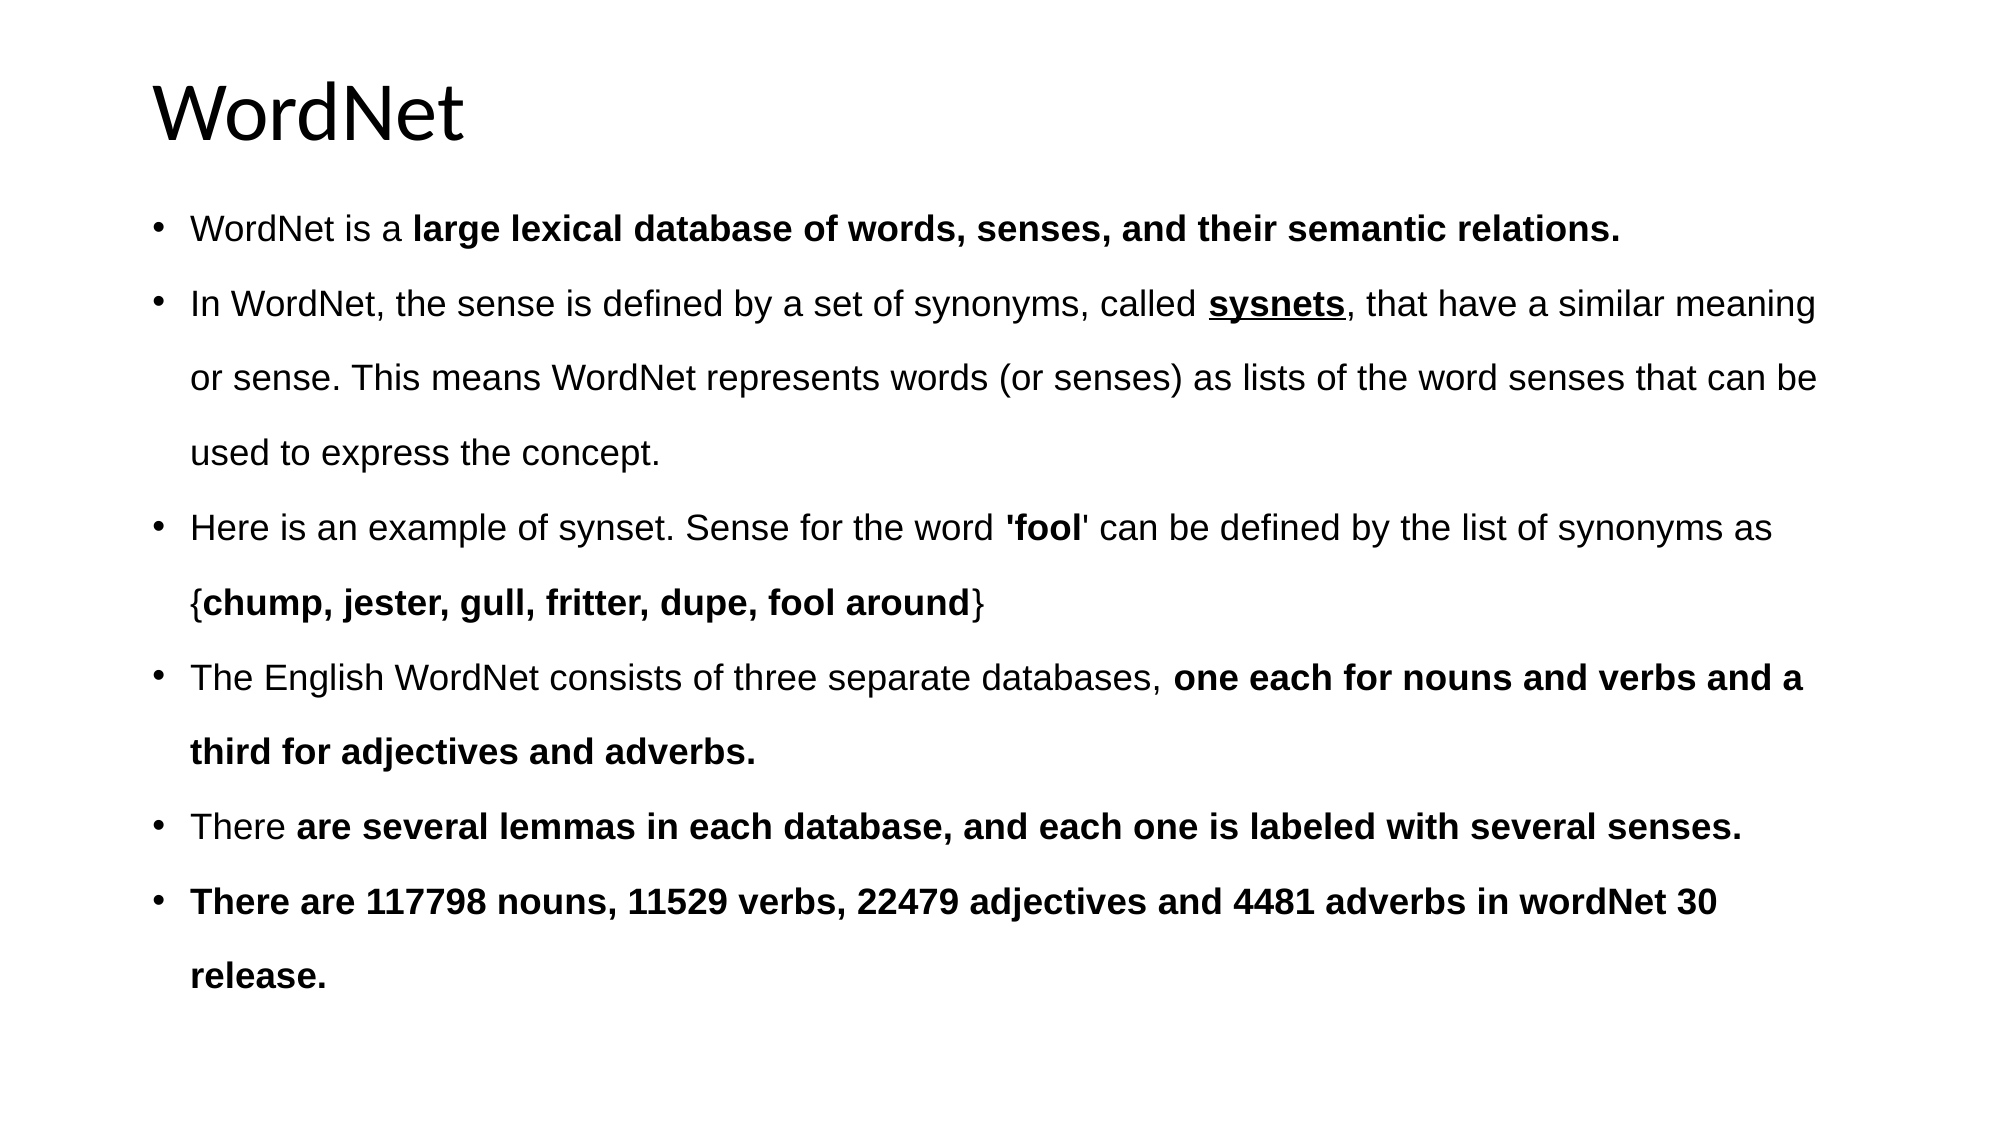

# WordNet
WordNet is a large lexical database of words, senses, and their semantic relations.
In WordNet, the sense is defined by a set of synonyms, called sysnets, that have a similar meaning or sense. This means WordNet represents words (or senses) as lists of the word senses that can be used to express the concept.
Here is an example of synset. Sense for the word 'fool' can be defined by the list of synonyms as {chump, jester, gull, fritter, dupe, fool around}
The English WordNet consists of three separate databases, one each for nouns and verbs and a third for adjectives and adverbs.
There are several lemmas in each database, and each one is labeled with several senses.
There are 117798 nouns, 11529 verbs, 22479 adjectives and 4481 adverbs in wordNet 30 release.